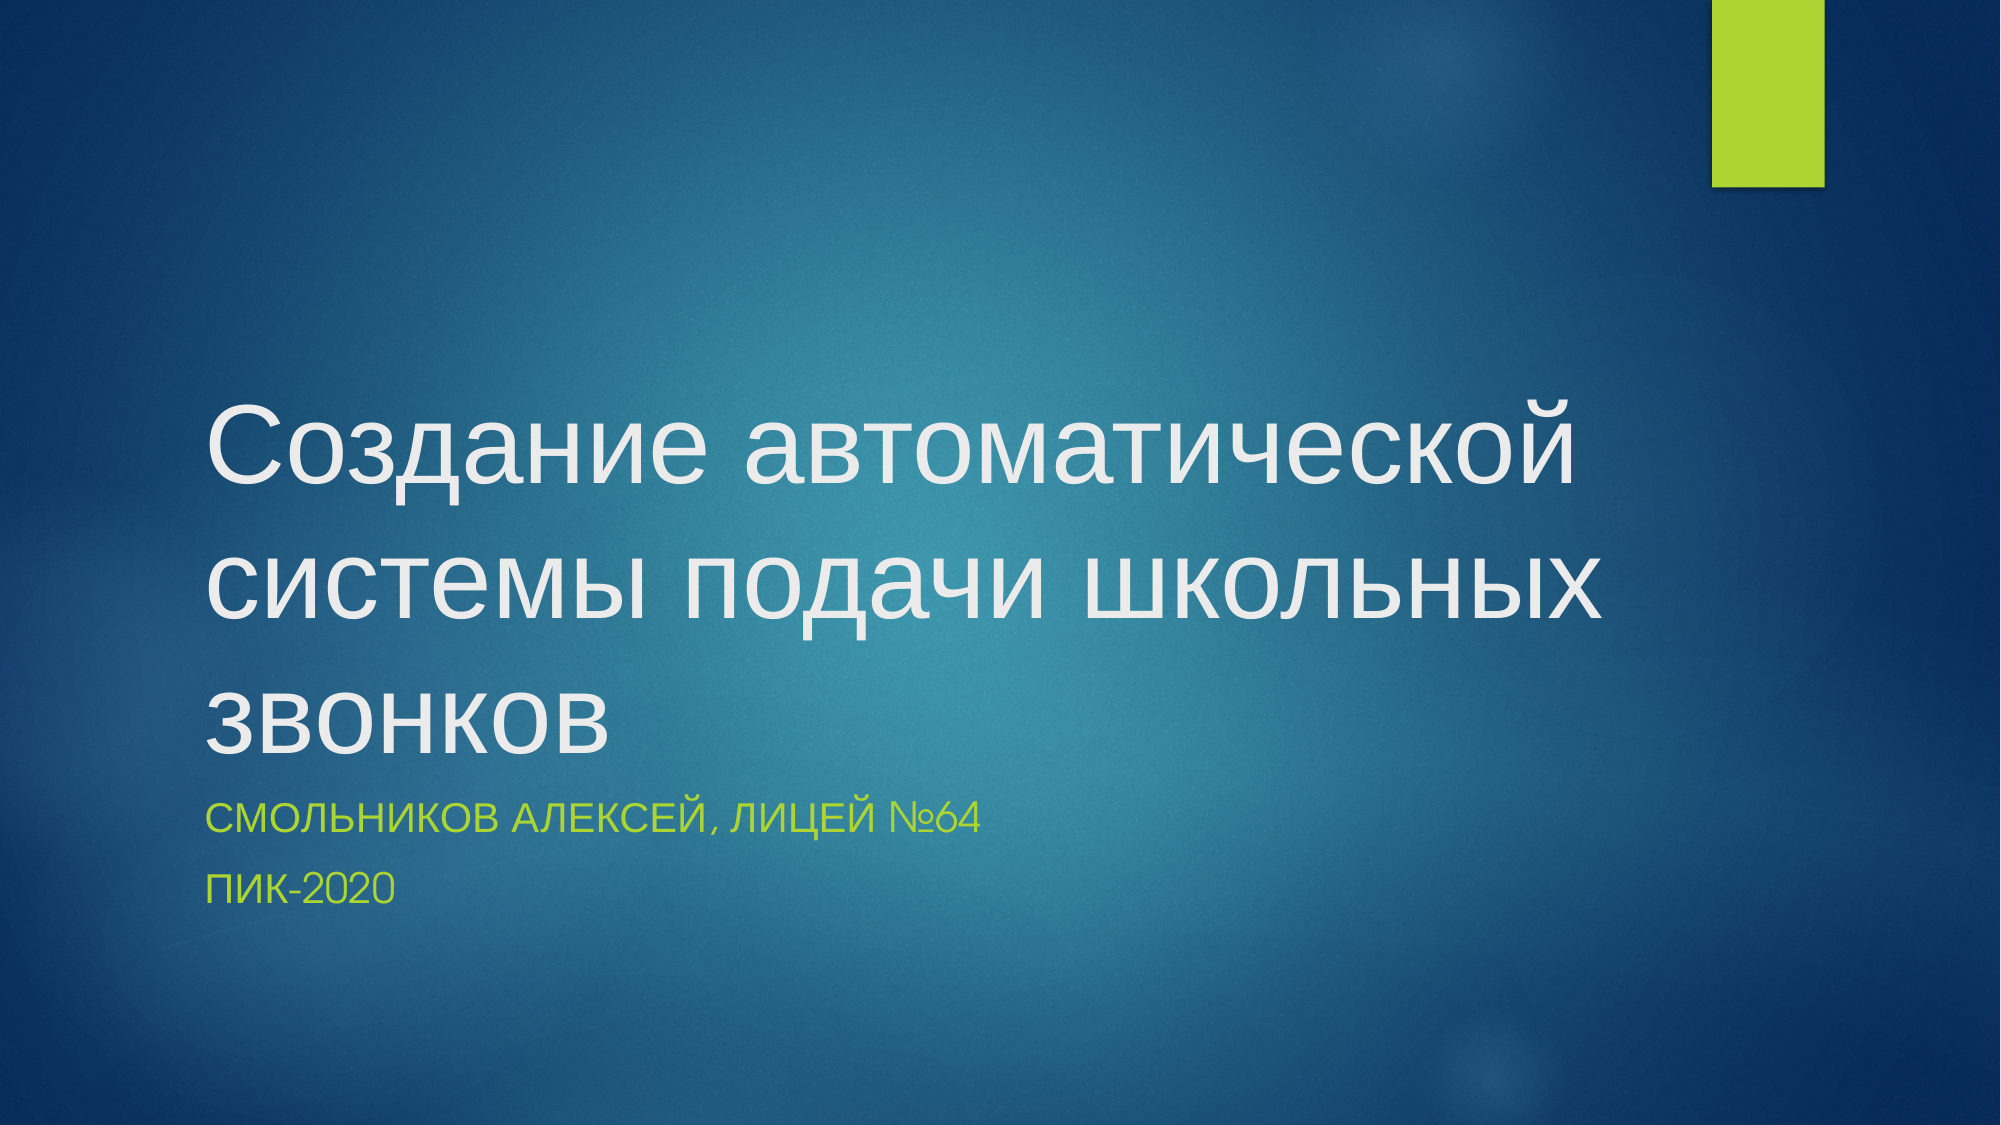

# Создание автоматической системы подачи школьных звонков
Смольников Алексей, лицей №64
Пик-2020